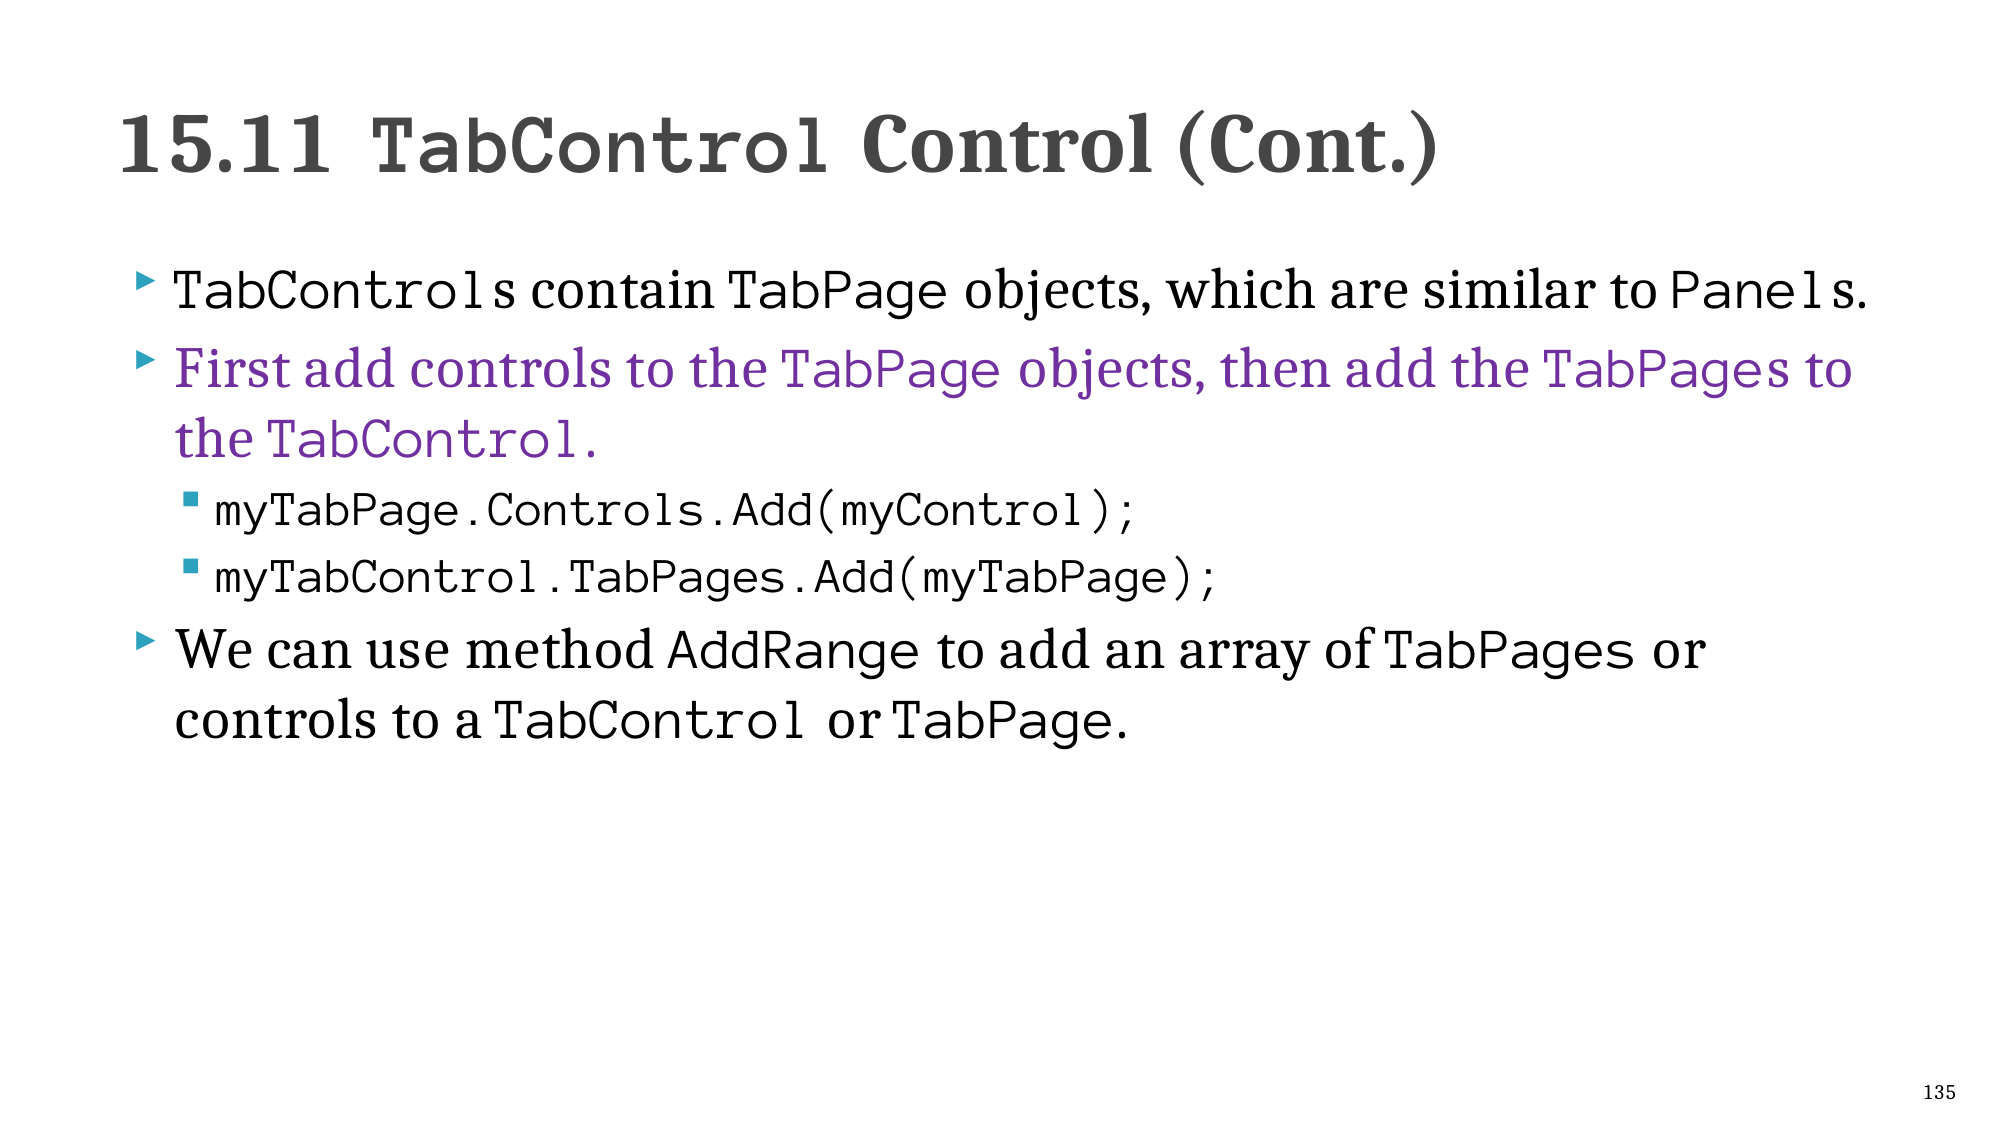

# 15.11  TabControl Control (Cont.)
TabControls contain TabPage objects, which are similar to Panels.
First add controls to the TabPage objects, then add the TabPages to the TabControl.
myTabPage.Controls.Add(myControl);
myTabControl.TabPages.Add(myTabPage);
We can use method AddRange to add an array of TabPages or controls to a TabControl or TabPage.
135